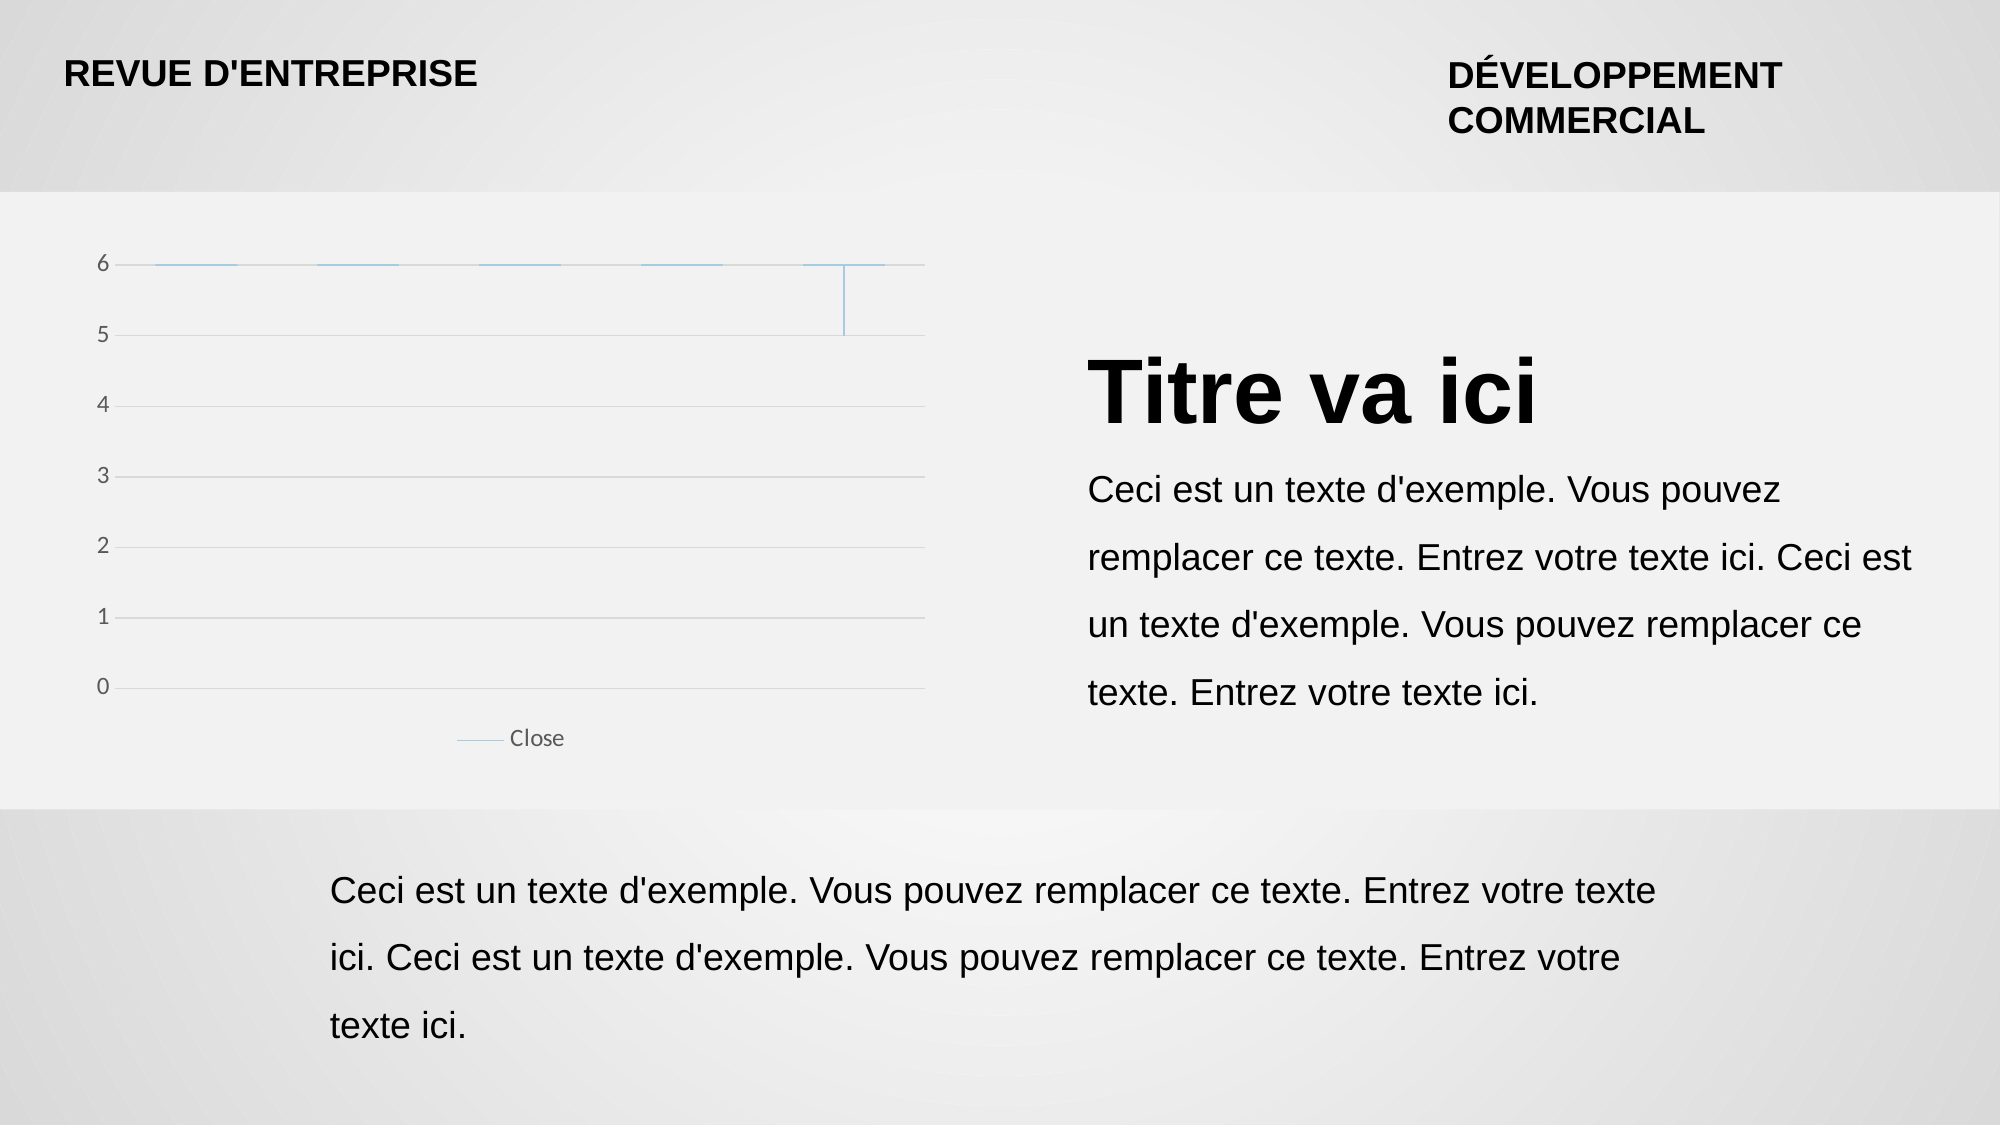

REVUE D'ENTREPRISE
DÉVELOPPEMENT COMMERCIAL

[unsupported chart]

Titre va ici
Ceci est un texte d'exemple. Vous pouvez remplacer ce texte. Entrez votre texte ici. Ceci est un texte d'exemple. Vous pouvez remplacer ce texte. Entrez votre texte ici.
Ceci est un texte d'exemple. Vous pouvez remplacer ce texte. Entrez votre texte ici. Ceci est un texte d'exemple. Vous pouvez remplacer ce texte. Entrez votre texte ici.